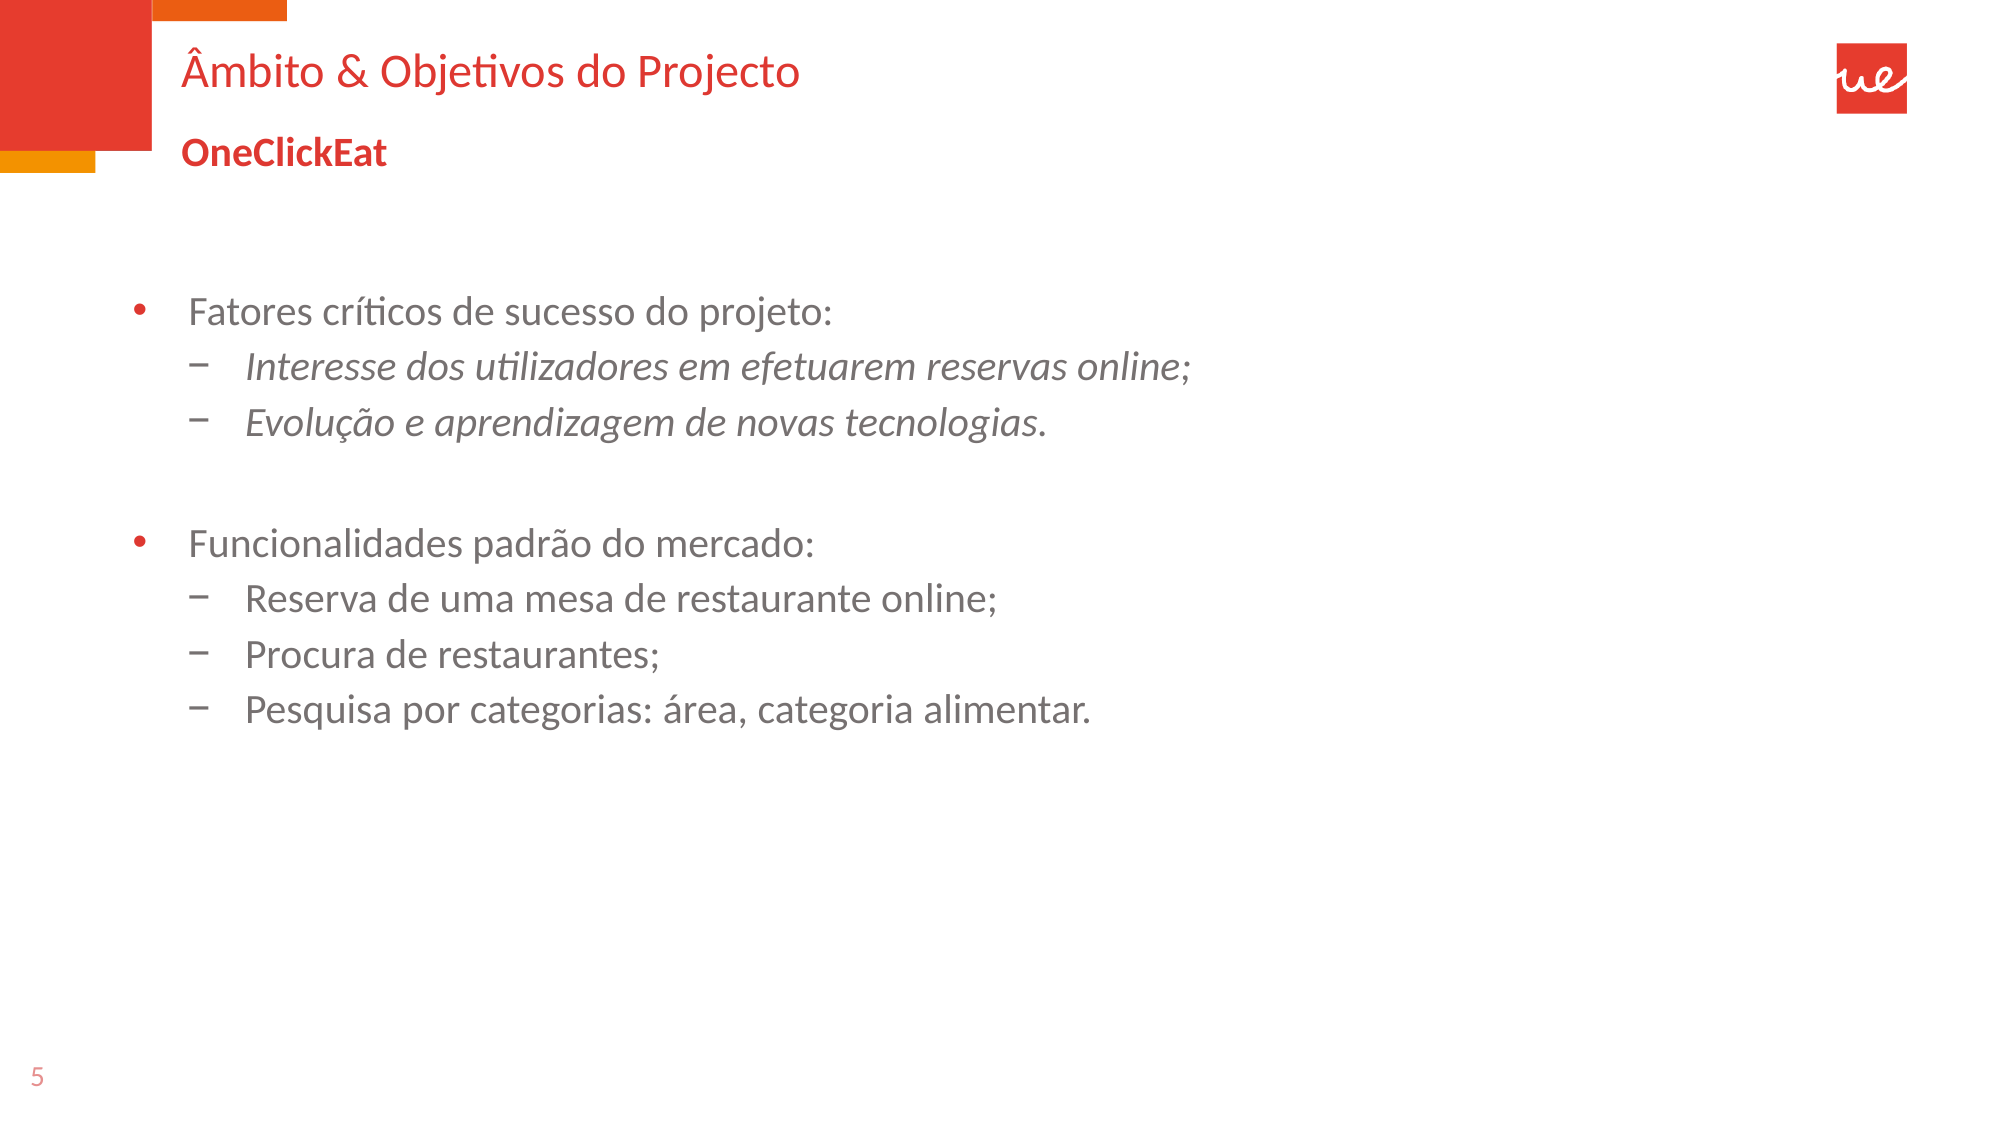

# Âmbito & Objetivos do Projecto
OneClickEat
Fatores críticos de sucesso do projeto:
Interesse dos utilizadores em efetuarem reservas online;
Evolução e aprendizagem de novas tecnologias.

Funcionalidades padrão do mercado:
Reserva de uma mesa de restaurante online;
Procura de restaurantes;
Pesquisa por categorias: área, categoria alimentar.

5